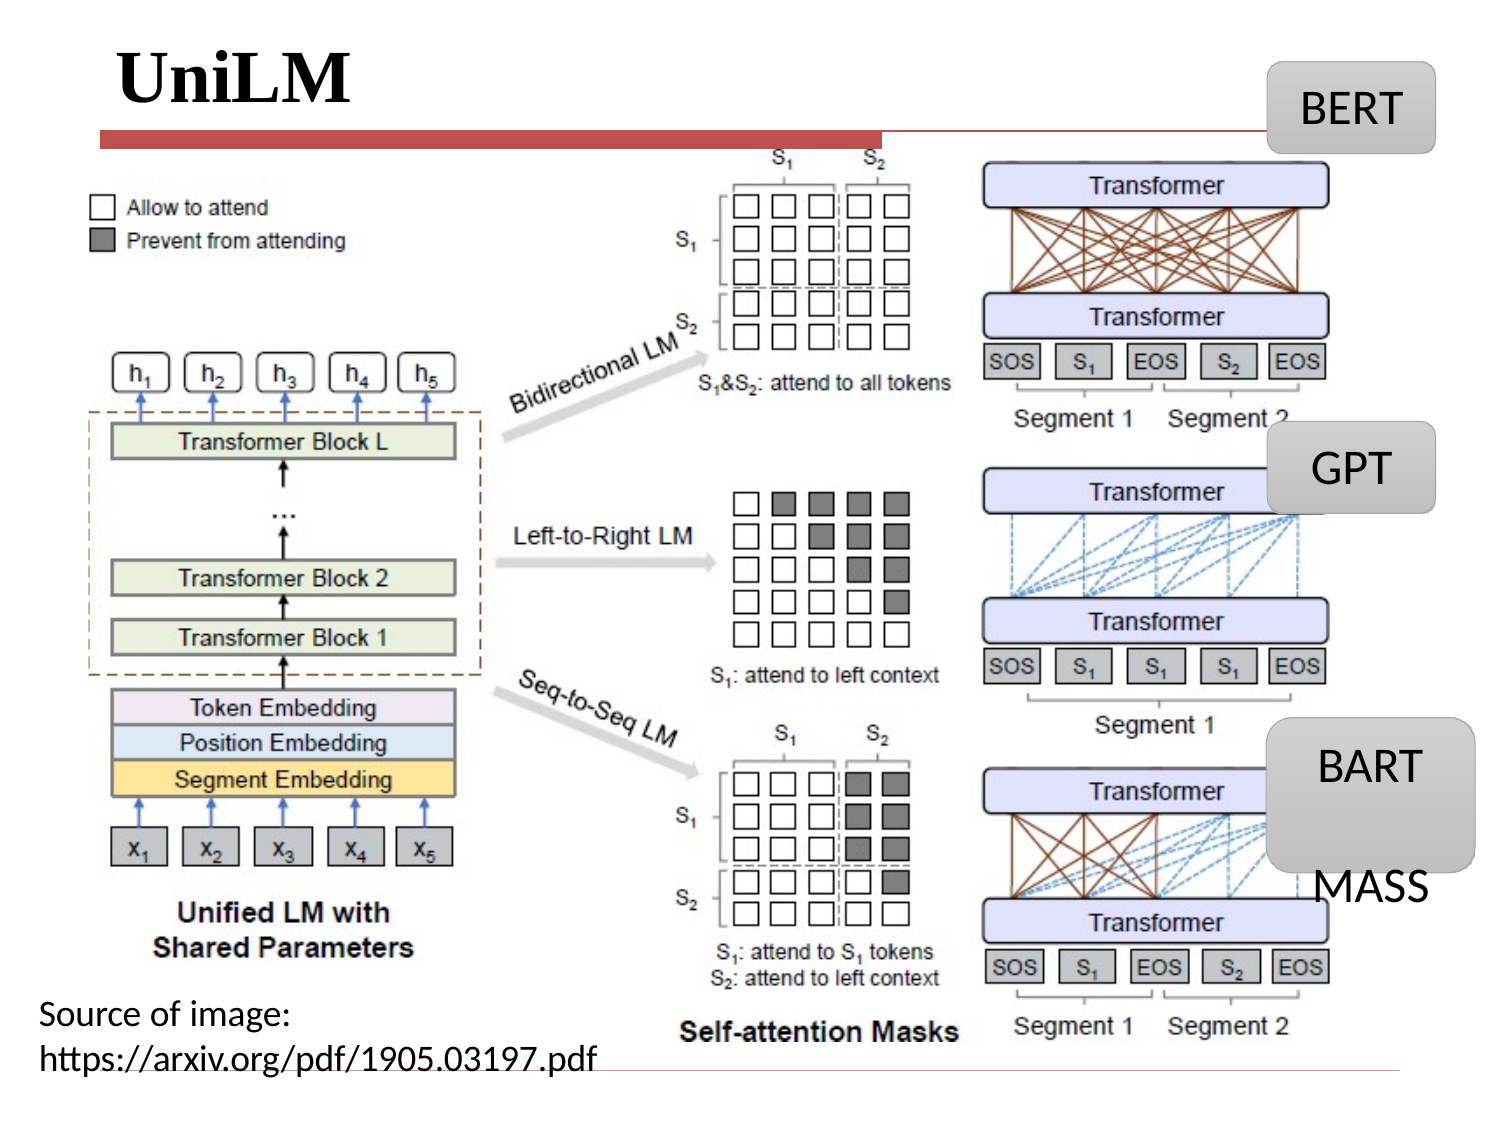

# UniLM

BERT

GPT

BART  MASS
Source of image:
https://arxiv.org/pdf/1905.03197.pdf